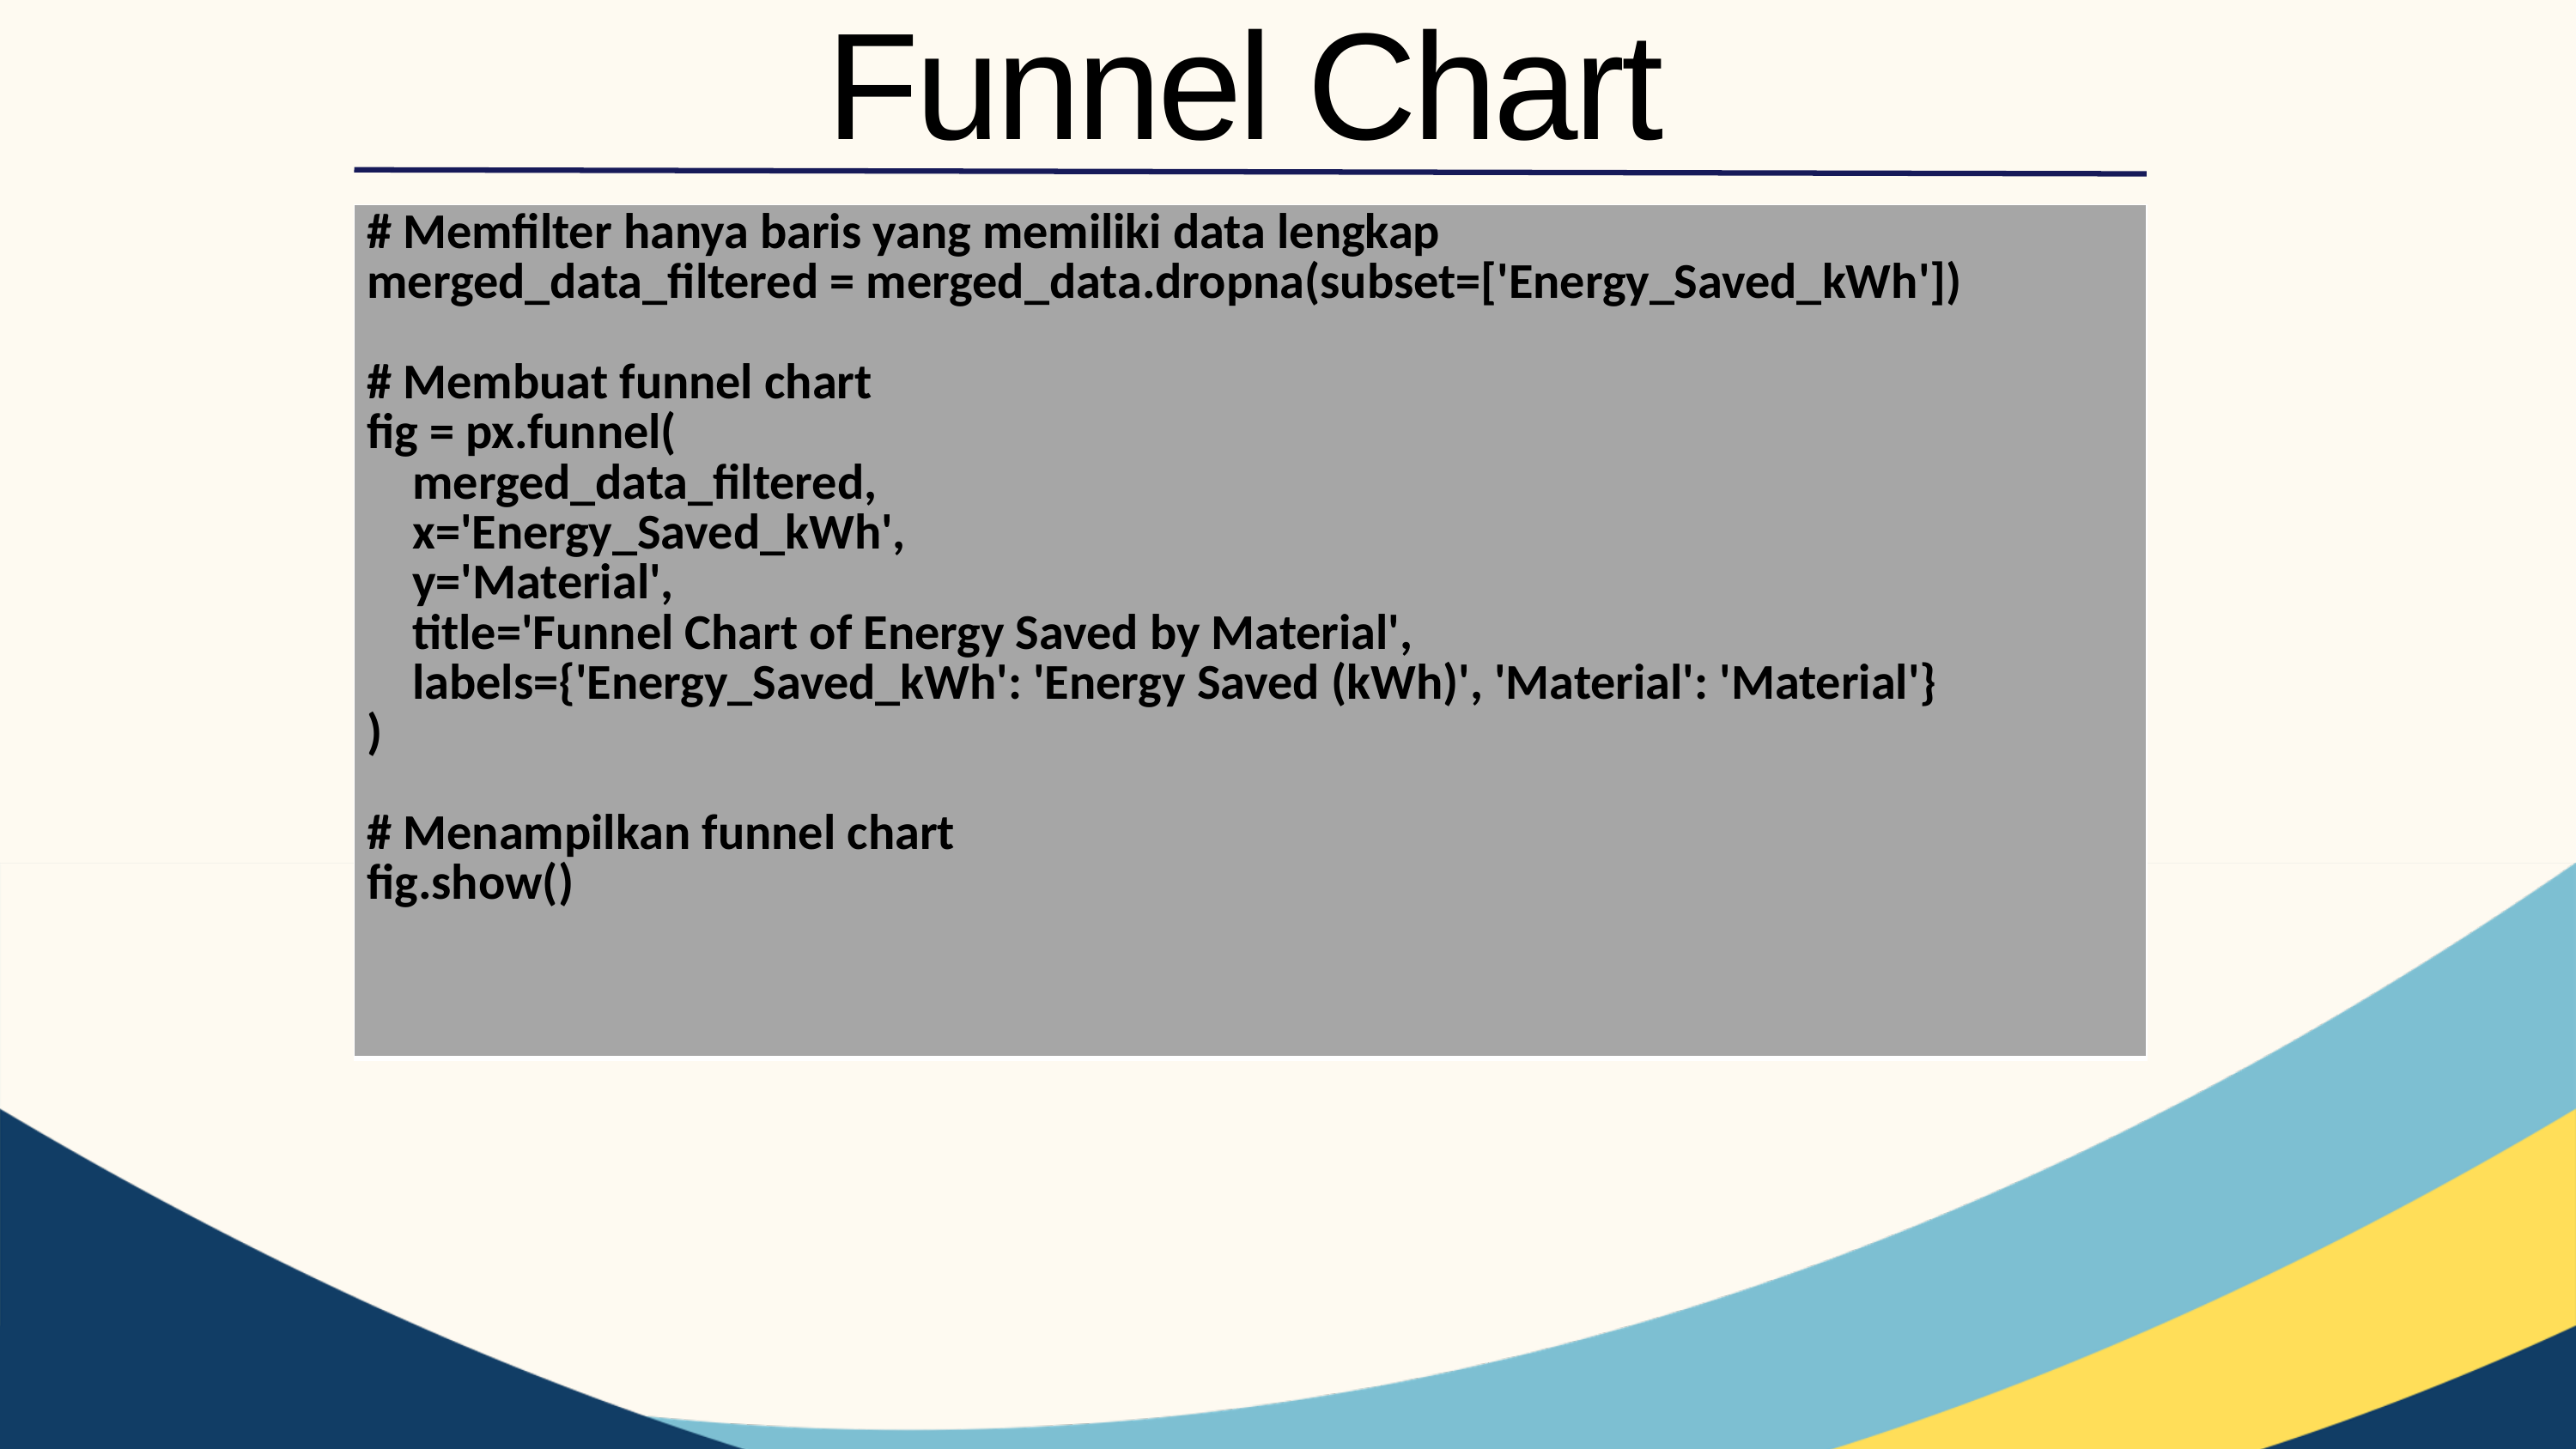

Funnel Chart

| # Memfilter hanya baris yang memiliki data lengkap merged\_data\_filtered = merged\_data.dropna(subset=['Energy\_Saved\_kWh']) # Membuat funnel chart fig = px.funnel( merged\_data\_filtered, x='Energy\_Saved\_kWh', y='Material', title='Funnel Chart of Energy Saved by Material', labels={'Energy\_Saved\_kWh': 'Energy Saved (kWh)', 'Material': 'Material'} ) # Menampilkan funnel chart fig.show() |
| --- |